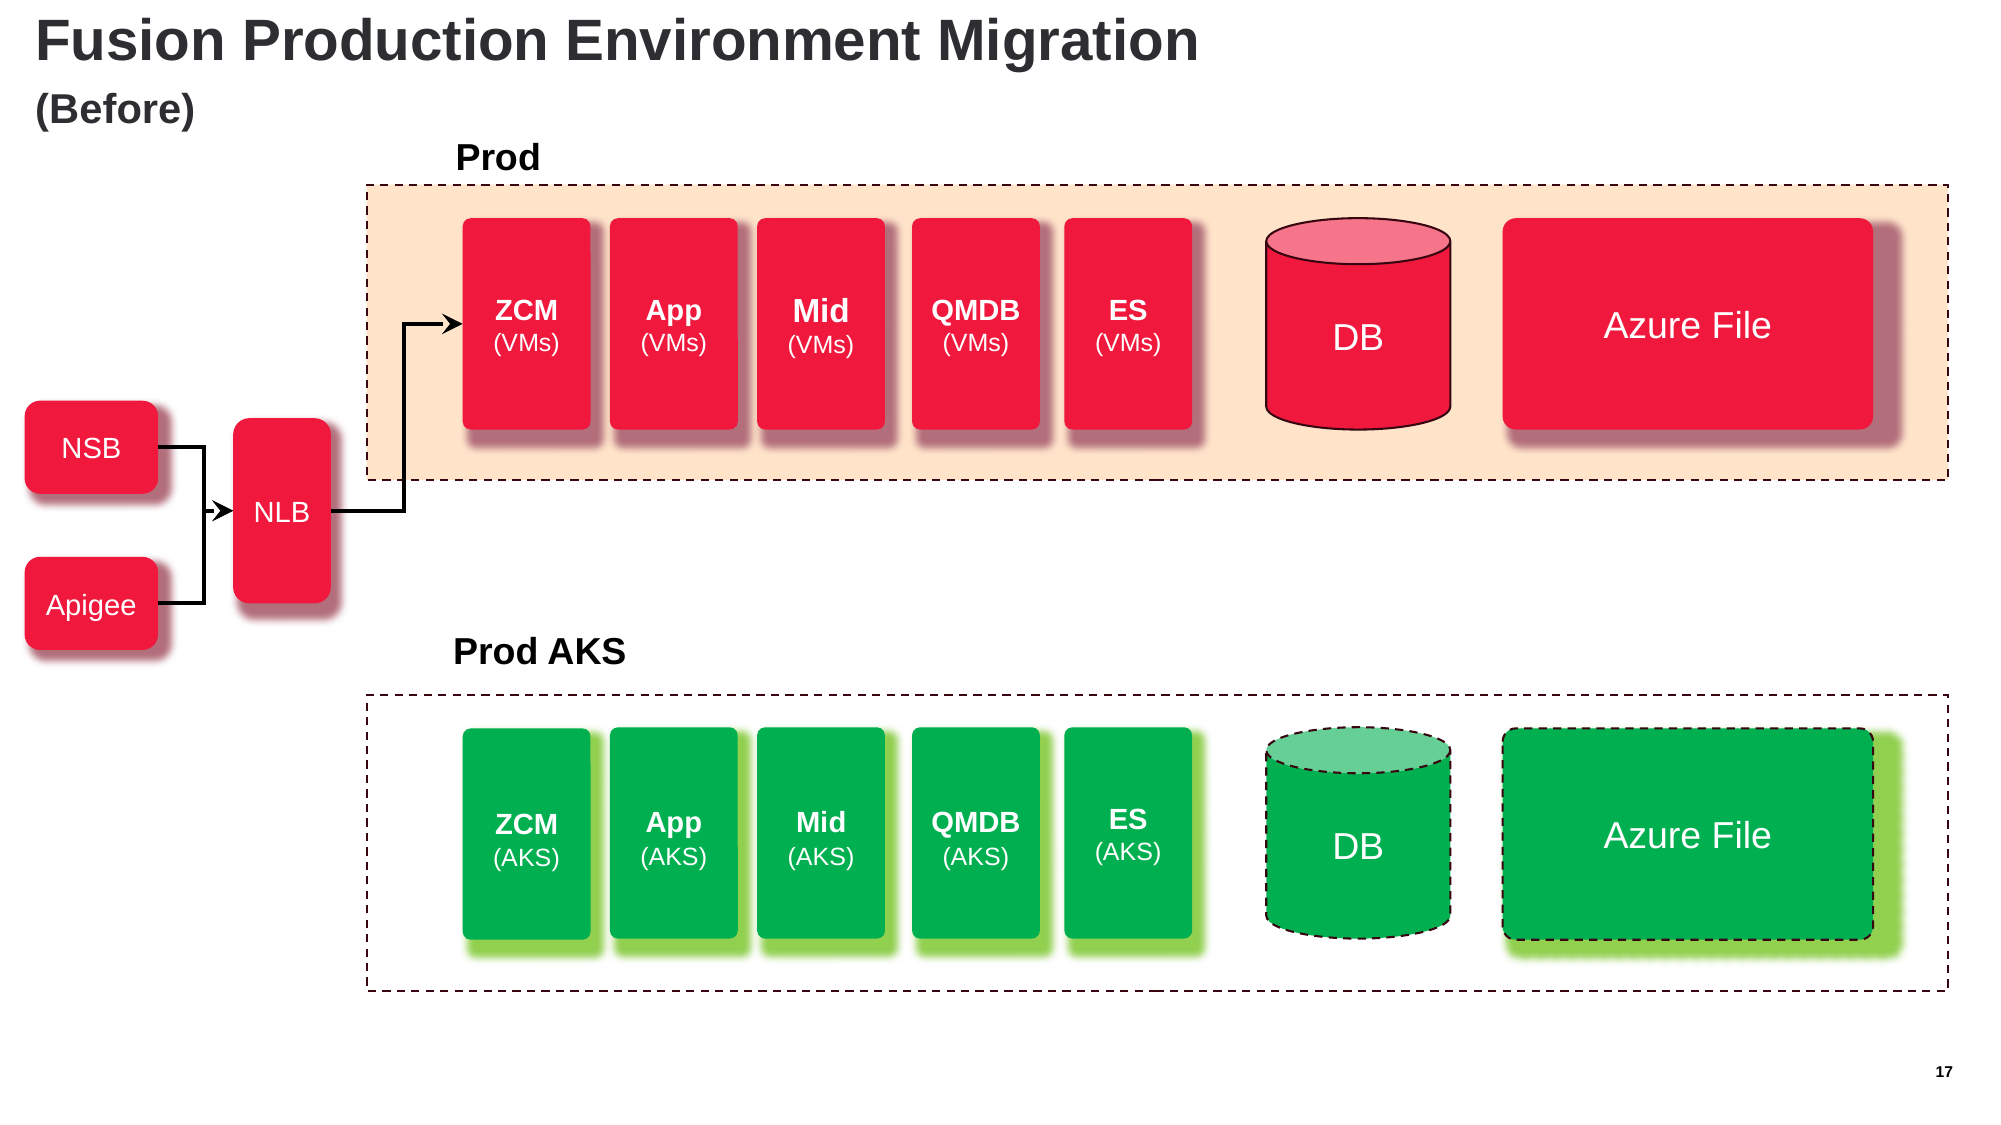

Fusion Production Environment Migration (Before)
Prod

ZCM (VMs)
App (VMs)
Mid (VMs)
QMDB (VMs)
ES (VMs)
DB
Azure File
NSB
NLB
Apigee
Prod AKS

App (AKS)
Mid (AKS)
QMDB (AKS)
ES
(AKS)
DB
ZCM (AKS)
Azure File